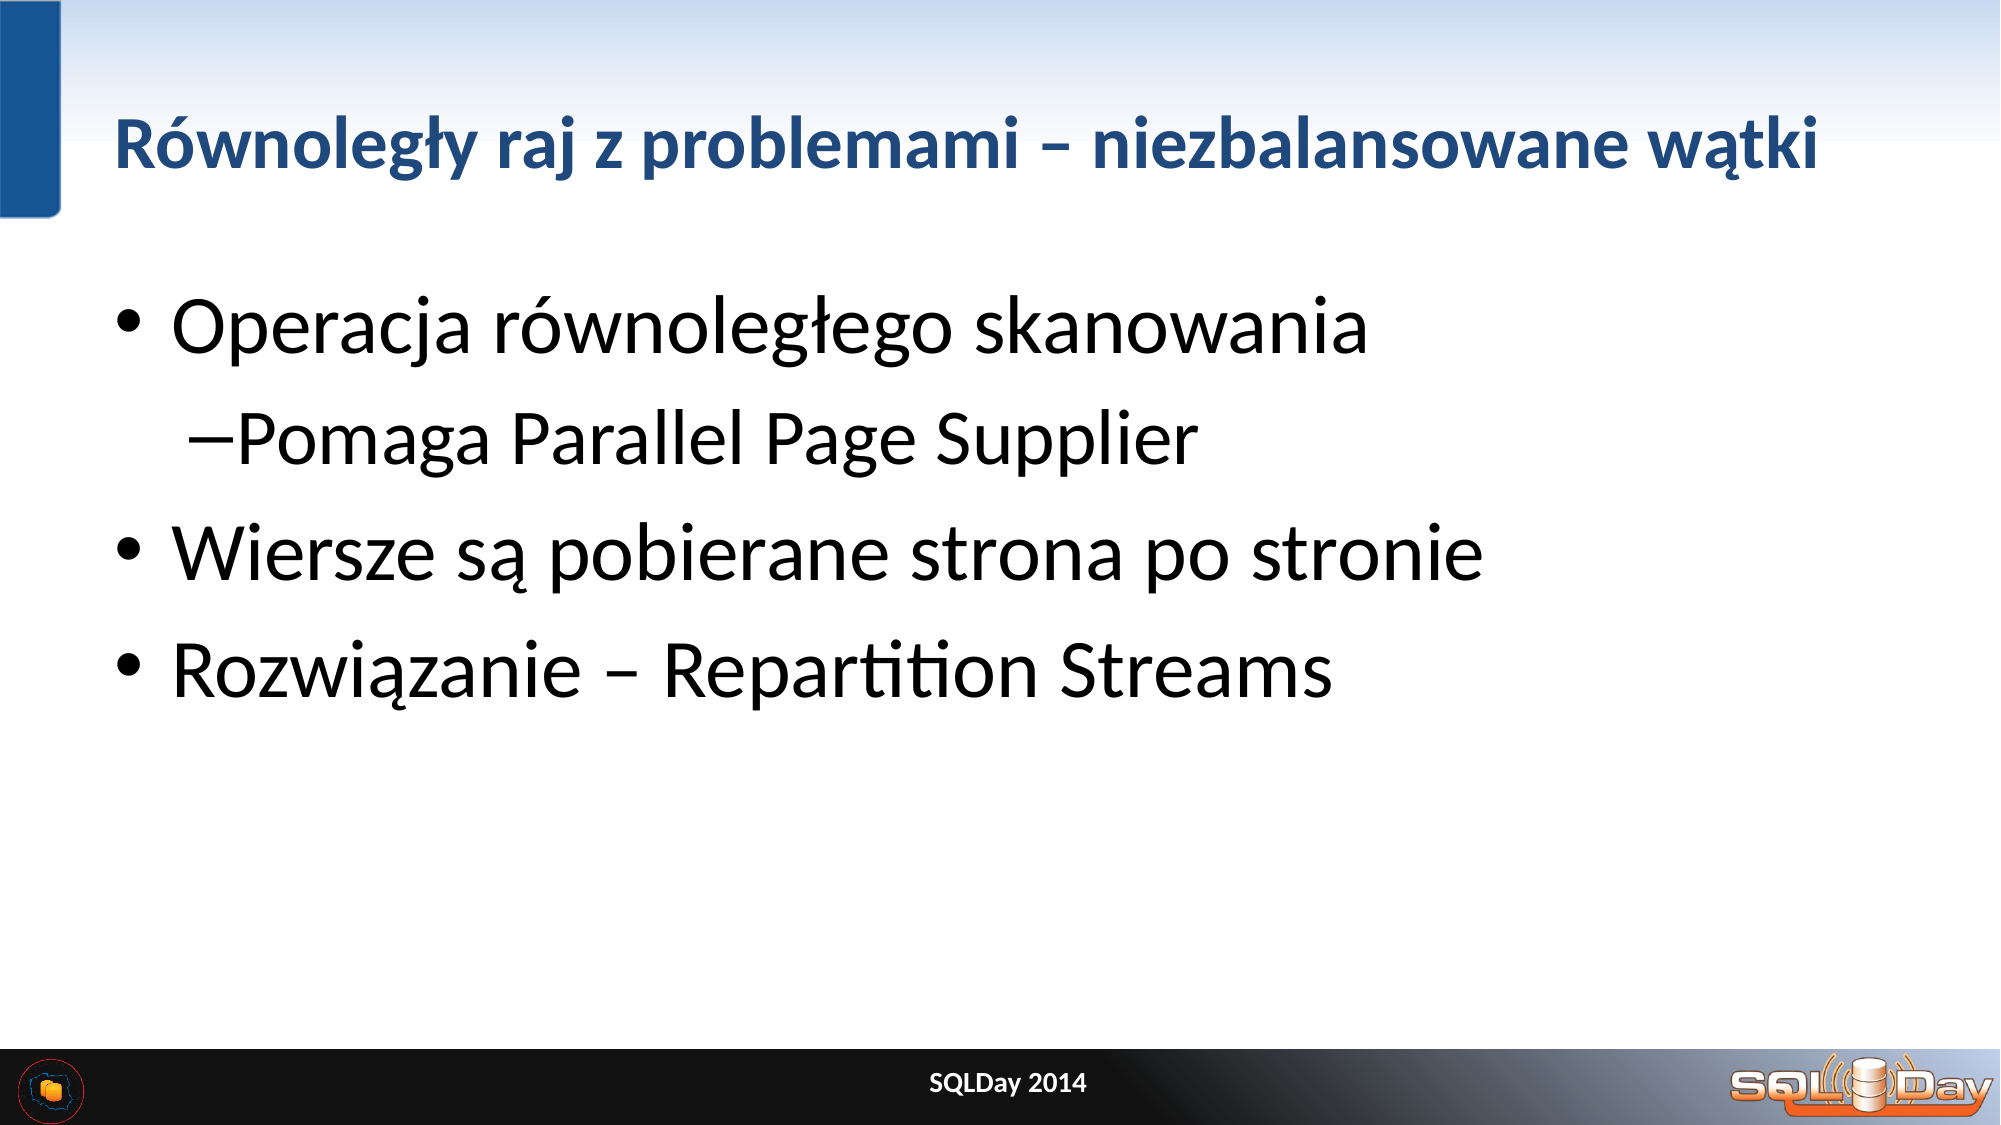

# Równoległy raj z problemami – niezbalansowane wątki
Operacja równoległego skanowania
Pomaga Parallel Page Supplier
Wiersze są pobierane strona po stronie
Rozwiązanie – Repartition Streams

SQLDay 2014